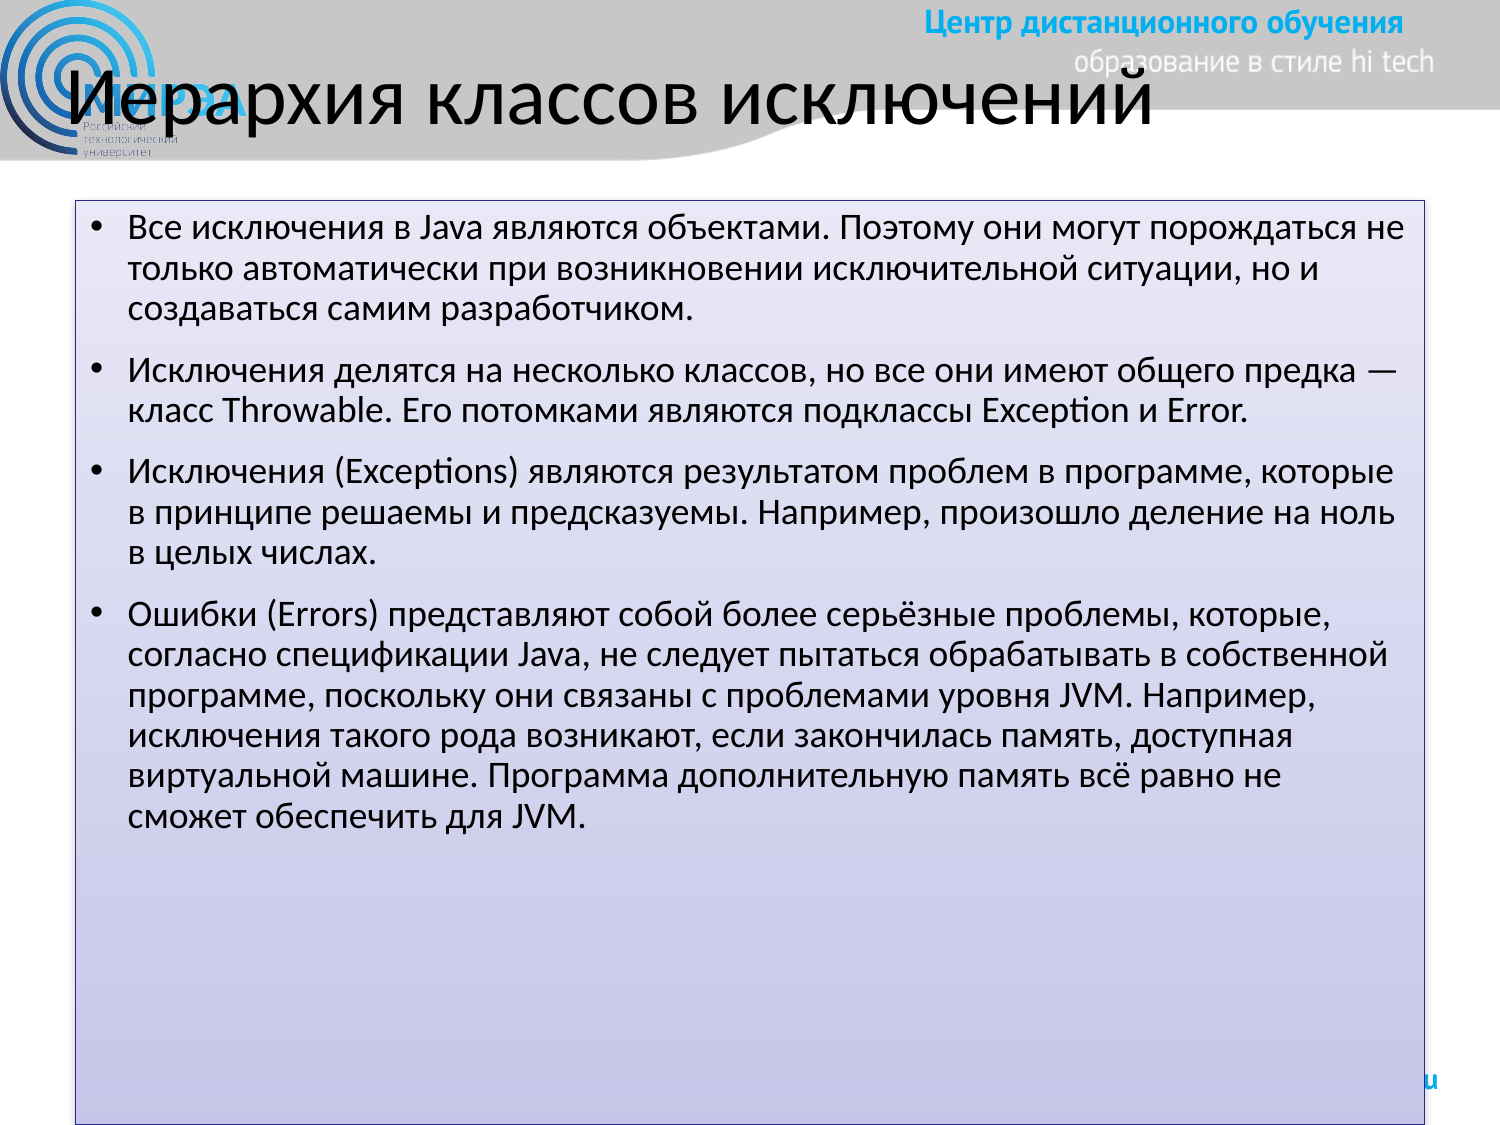

# Иерархия классов исключений
Все исключения в Java являются объектами. Поэтому они могут порождаться не только автоматически при возникновении исключительной ситуации, но и создаваться самим разработчиком.
Исключения делятся на несколько классов, но все они имеют общего предка — класс Throwable. Его потомками являются подклассы Exception и Error.
Исключения (Exceptions) являются результатом проблем в программе, которые в принципе решаемы и предсказуемы. Например, произошло деление на ноль в целых числах.
Ошибки (Errors) представляют собой более серьёзные проблемы, которые, согласно спецификации Java, не следует пытаться обрабатывать в собственной программе, поскольку они связаны с проблемами уровня JVM. Например, исключения такого рода возникают, если закончилась память, доступная виртуальной машине. Программа дополнительную память всё равно не сможет обеспечить для JVM.

10-69